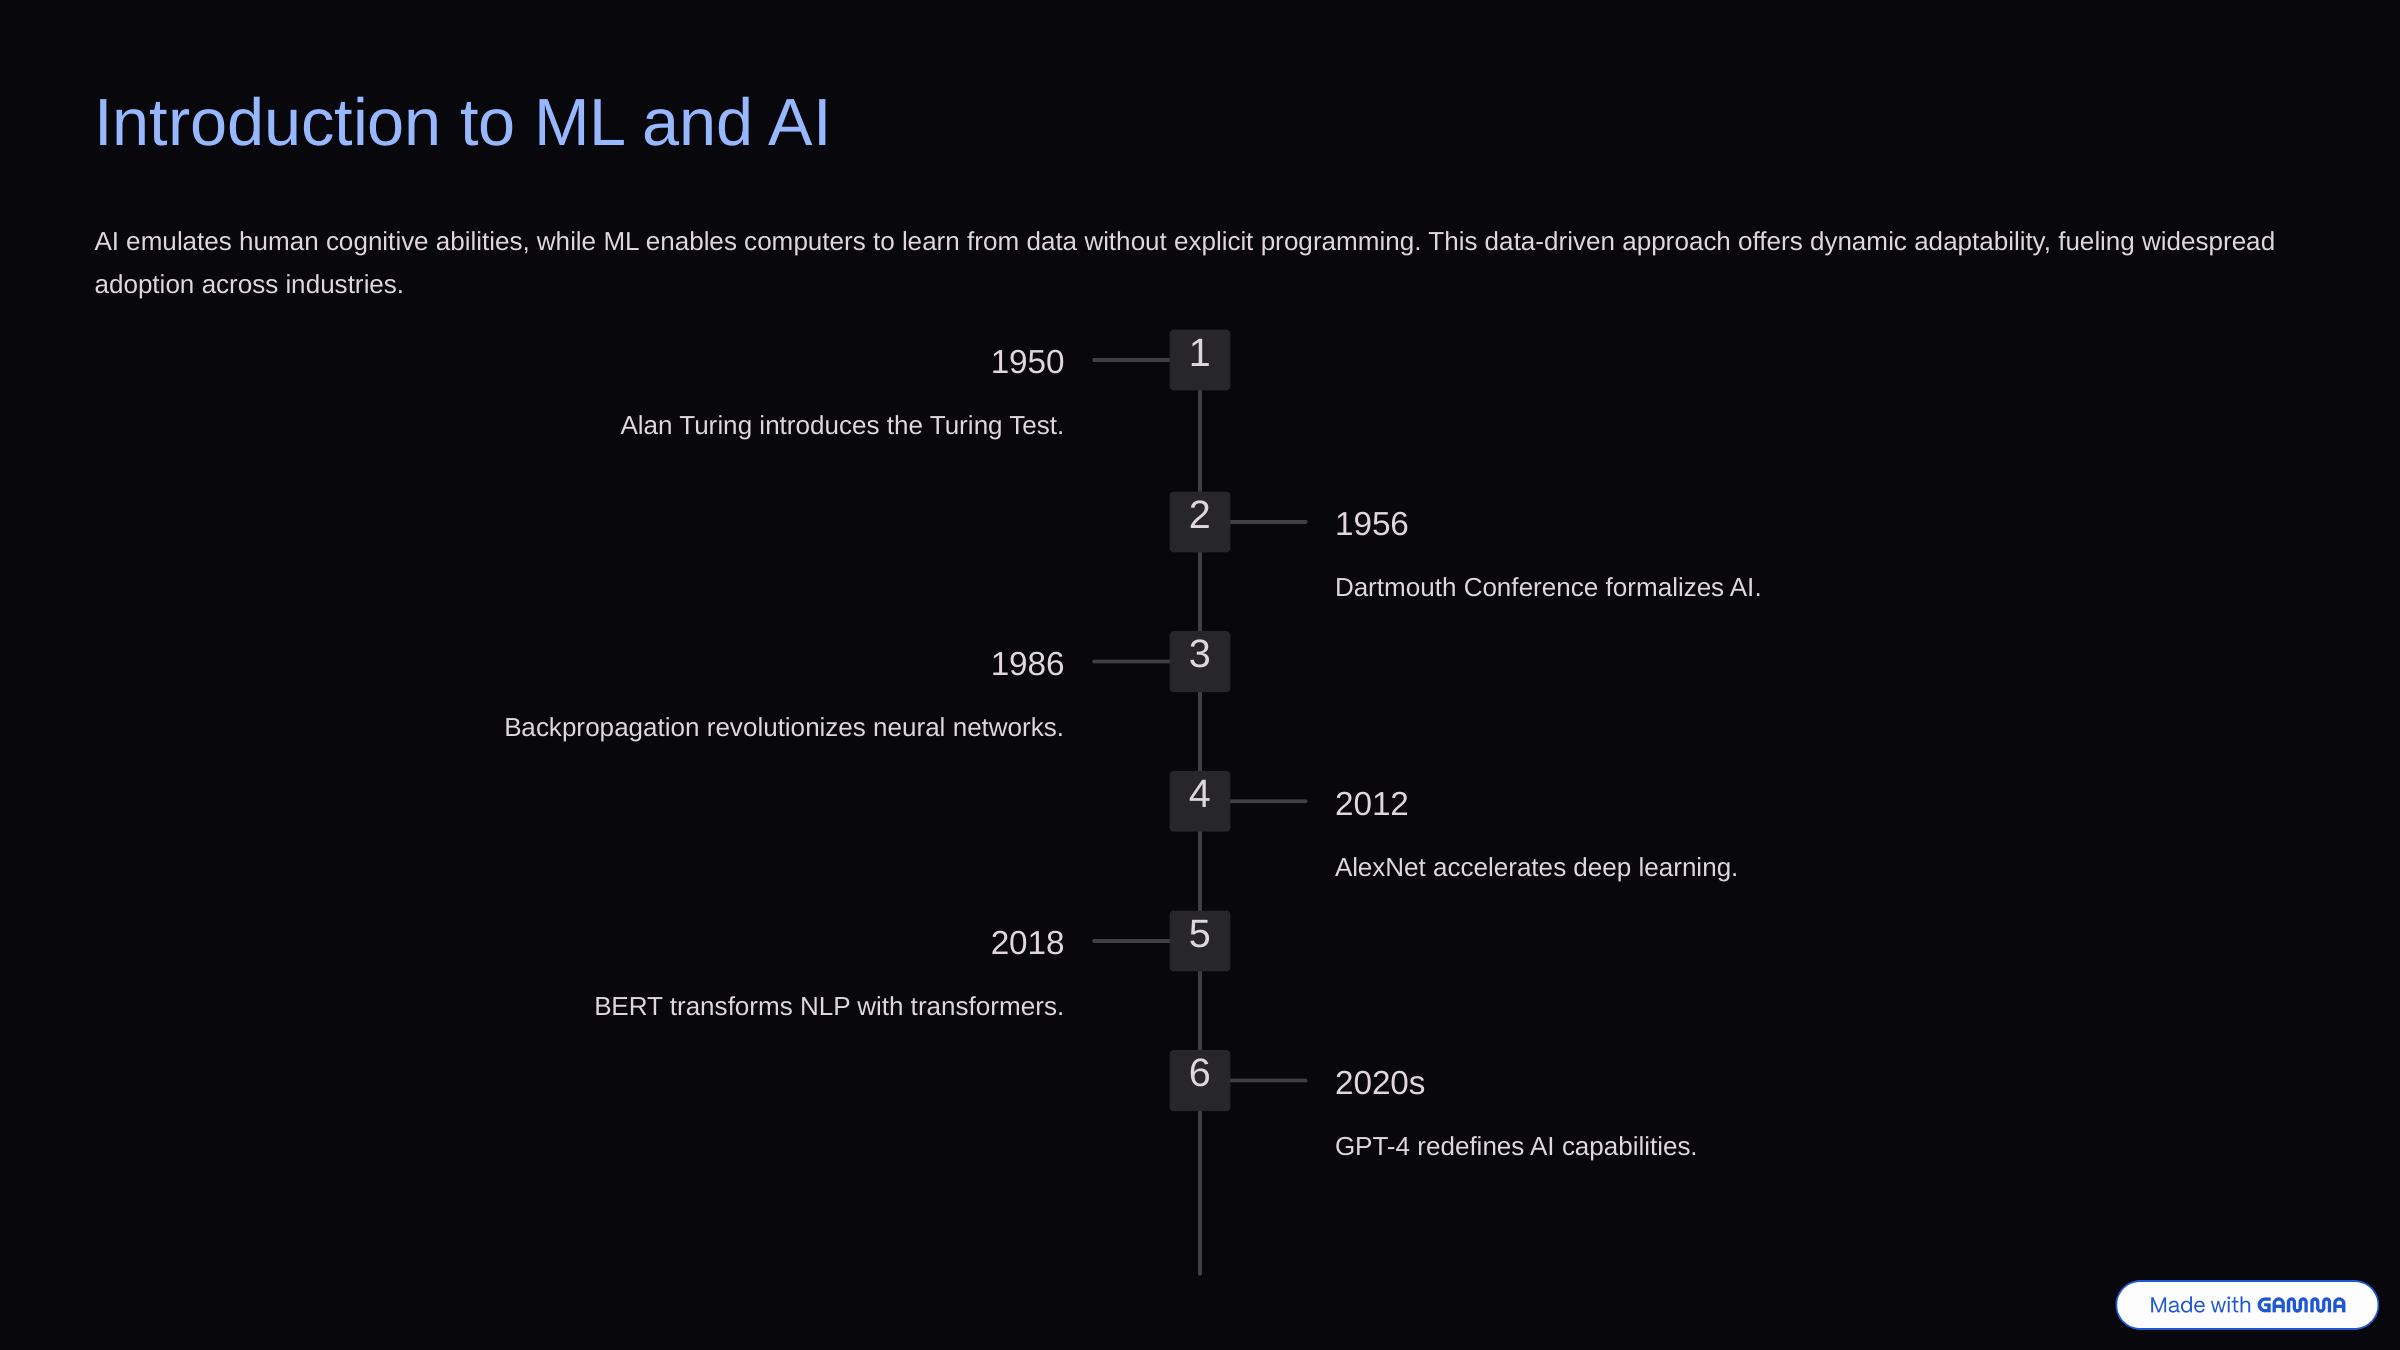

Introduction to ML and AI
AI emulates human cognitive abilities, while ML enables computers to learn from data without explicit programming. This data-driven approach offers dynamic adaptability, fueling widespread adoption across industries.

1
1950

Alan Turing introduces the Turing Test.

2
1956

Dartmouth Conference formalizes AI.

3
1986

Backpropagation revolutionizes neural networks.

4
2012

AlexNet accelerates deep learning.

5
2018

BERT transforms NLP with transformers.

6
2020s

GPT-4 redefines AI capabilities.